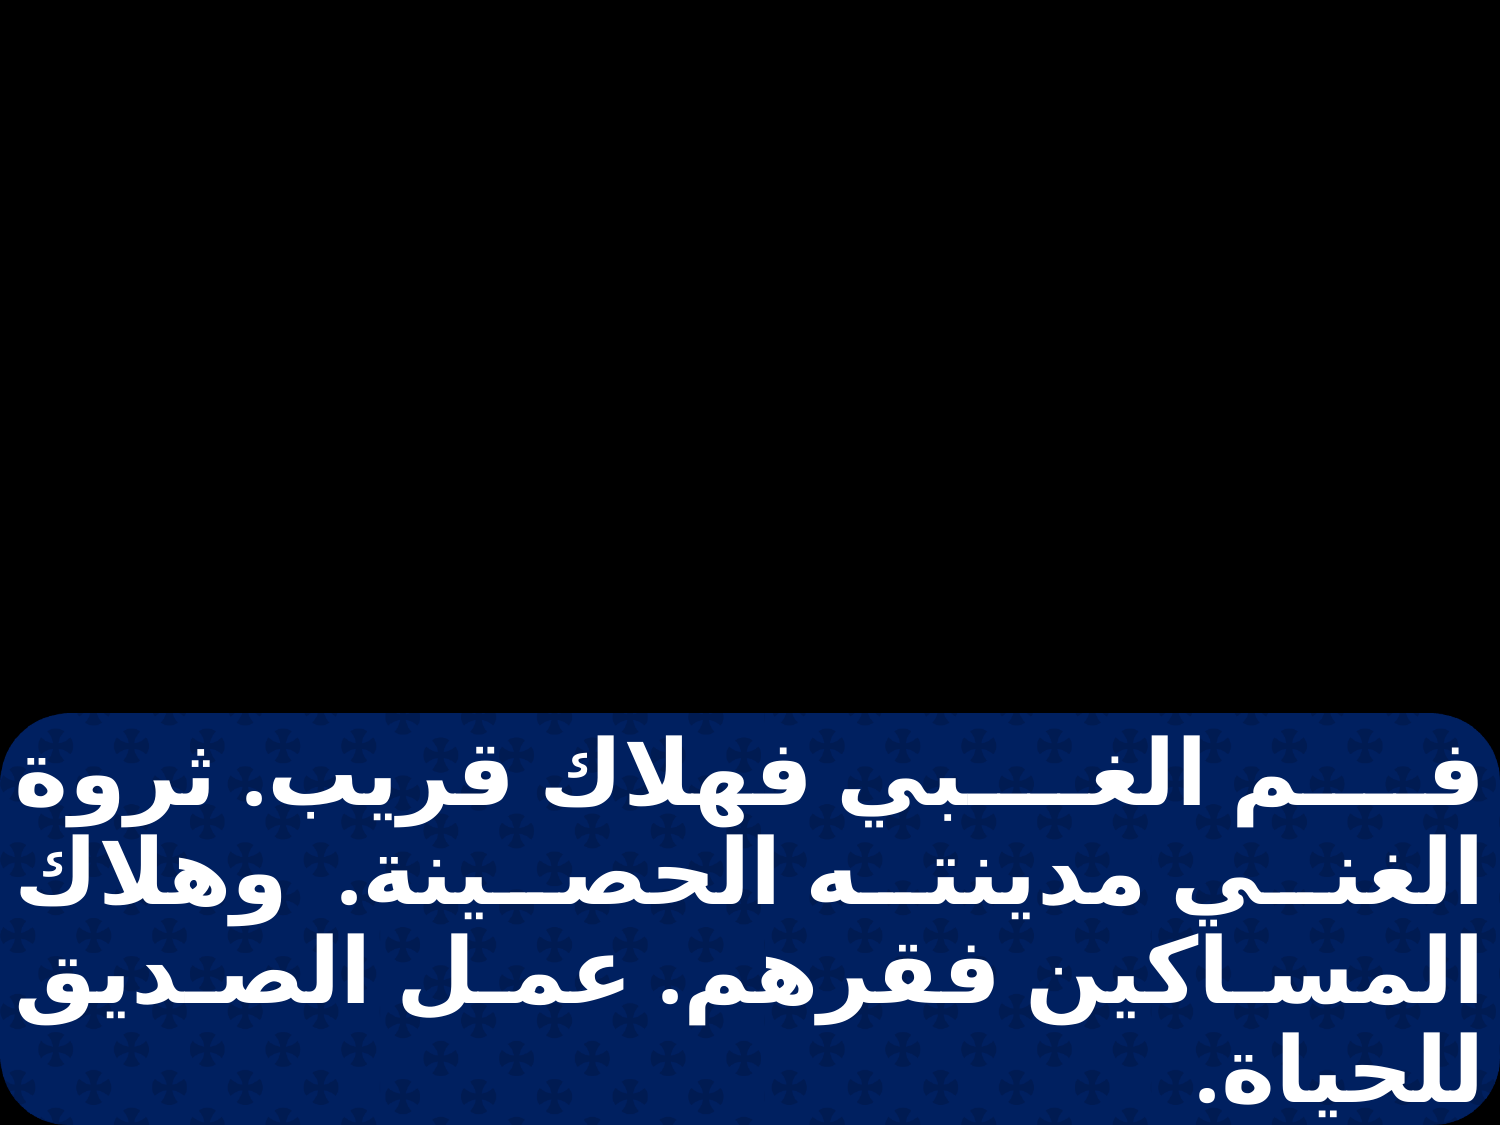

فم الغبي فهلاك قريب. ثروة الغني مدينته الحصينة.  وهلاك المساكين فقرهم. عمل الصديق للحياة.